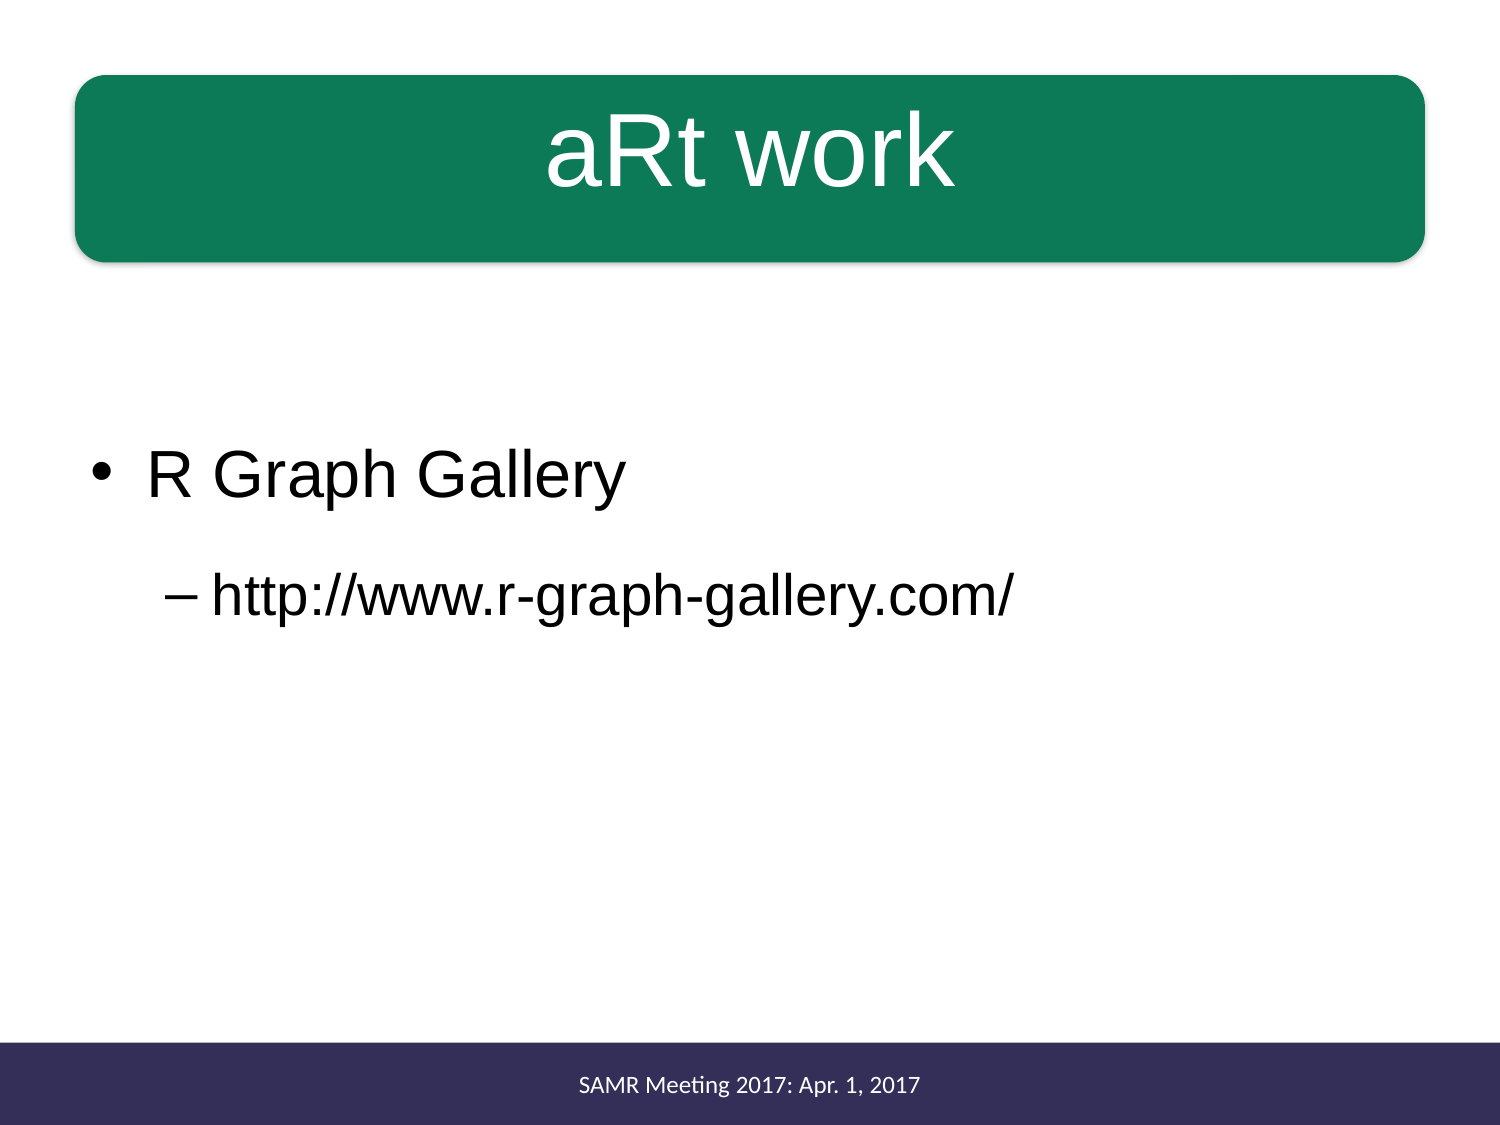

# aRt work
R Graph Gallery
http://www.r-graph-gallery.com/
Rtist: Gaston Sanchez
http://gastonsanchez.com/Rtist/